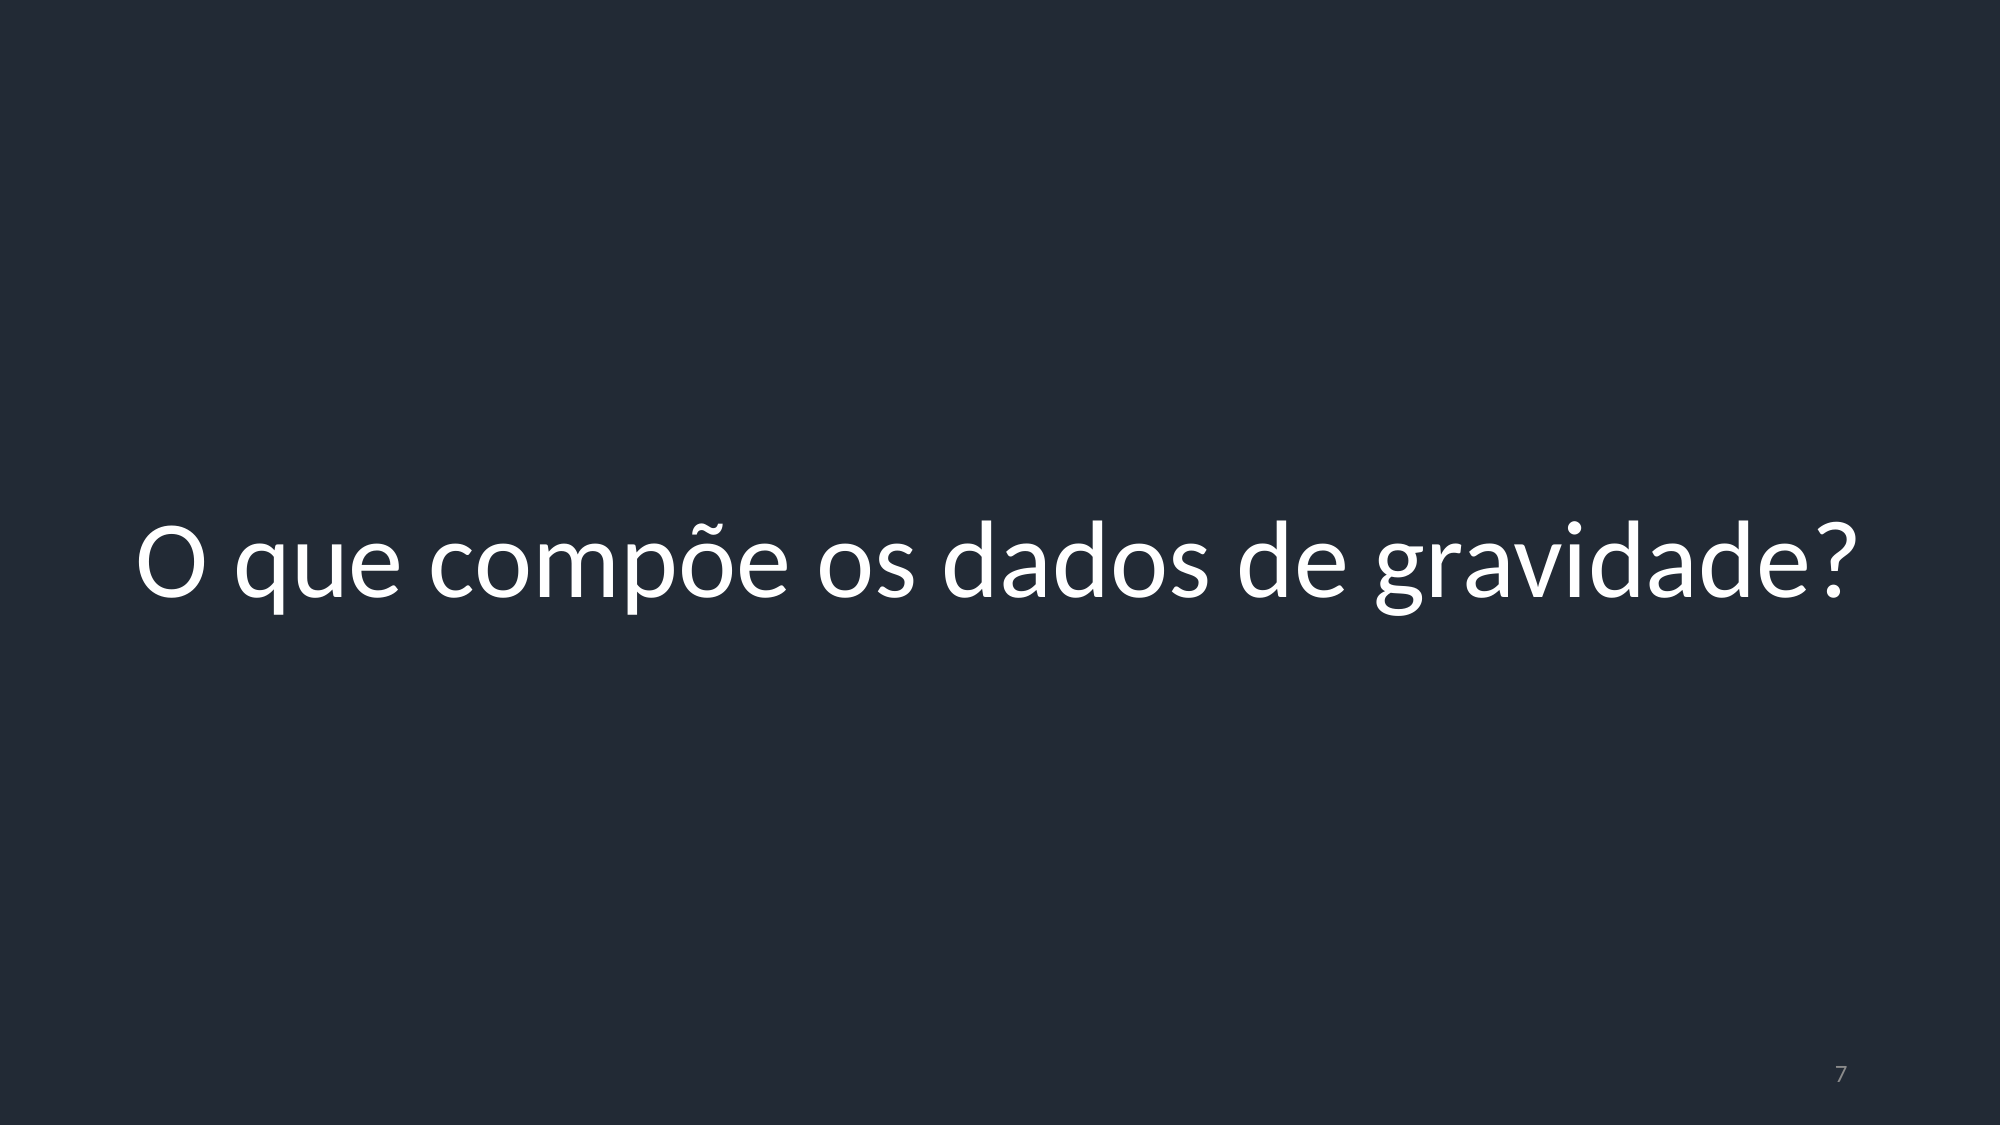

O que compõe os dados de gravidade?
7